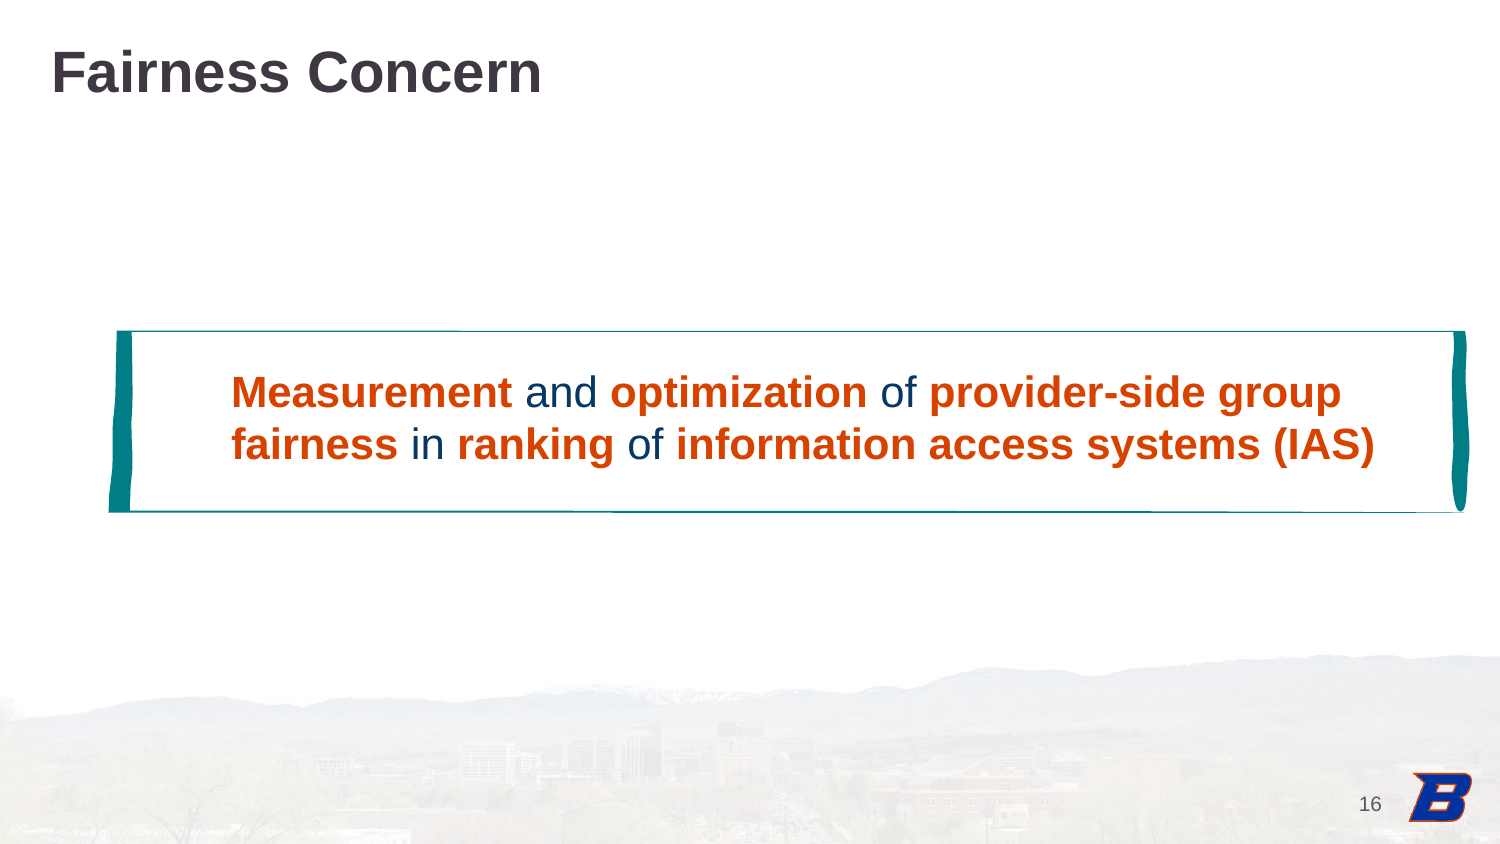

Fairness Concern

Measurement and optimization of provider-side group fairness in ranking of information access systems (IAS)
16